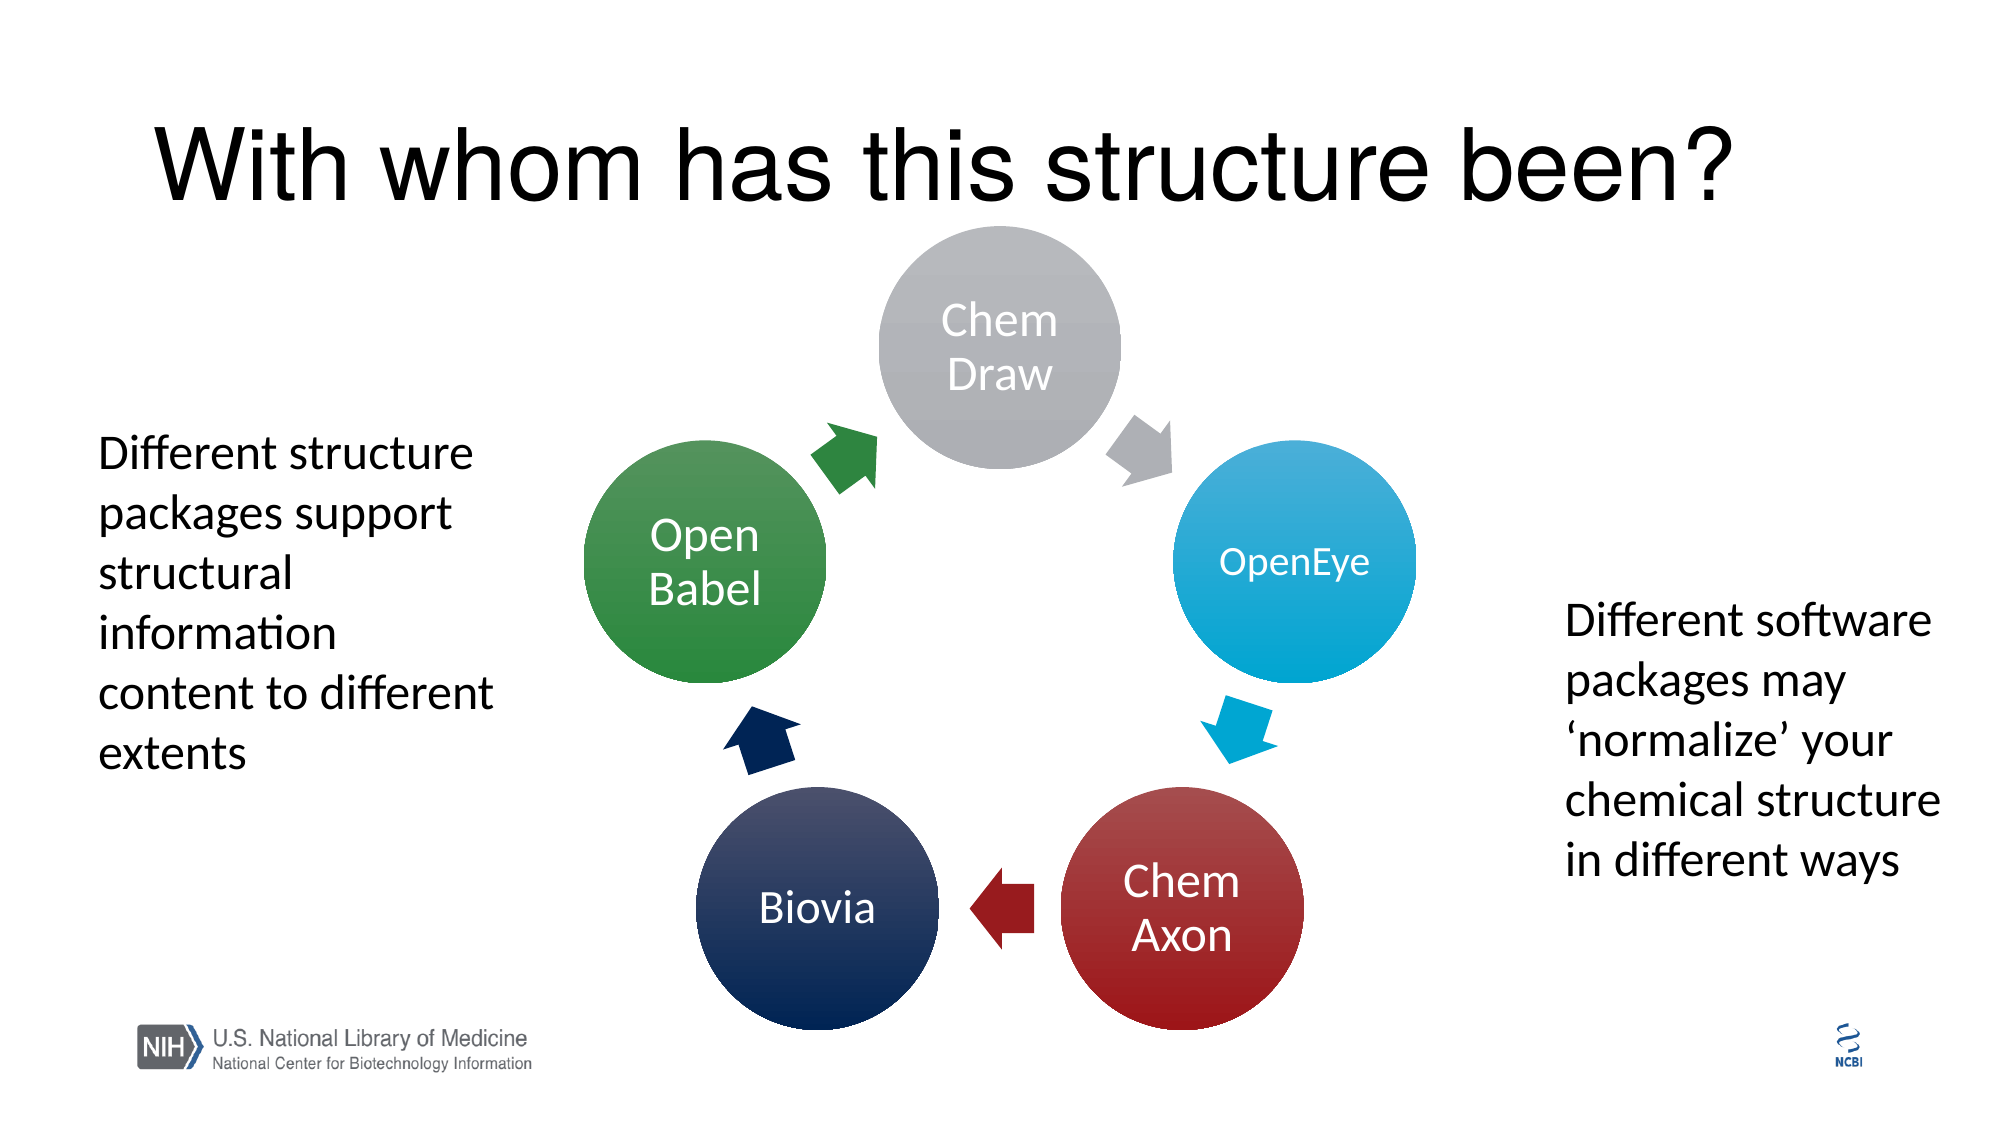

# With whom has this structure been?
Chem Draw

OpenEye

Chem Axon

Biovia

Open Babel

Different structure packages support structural information content to different extents
Different software packages may ‘normalize’ your chemical structure in different ways